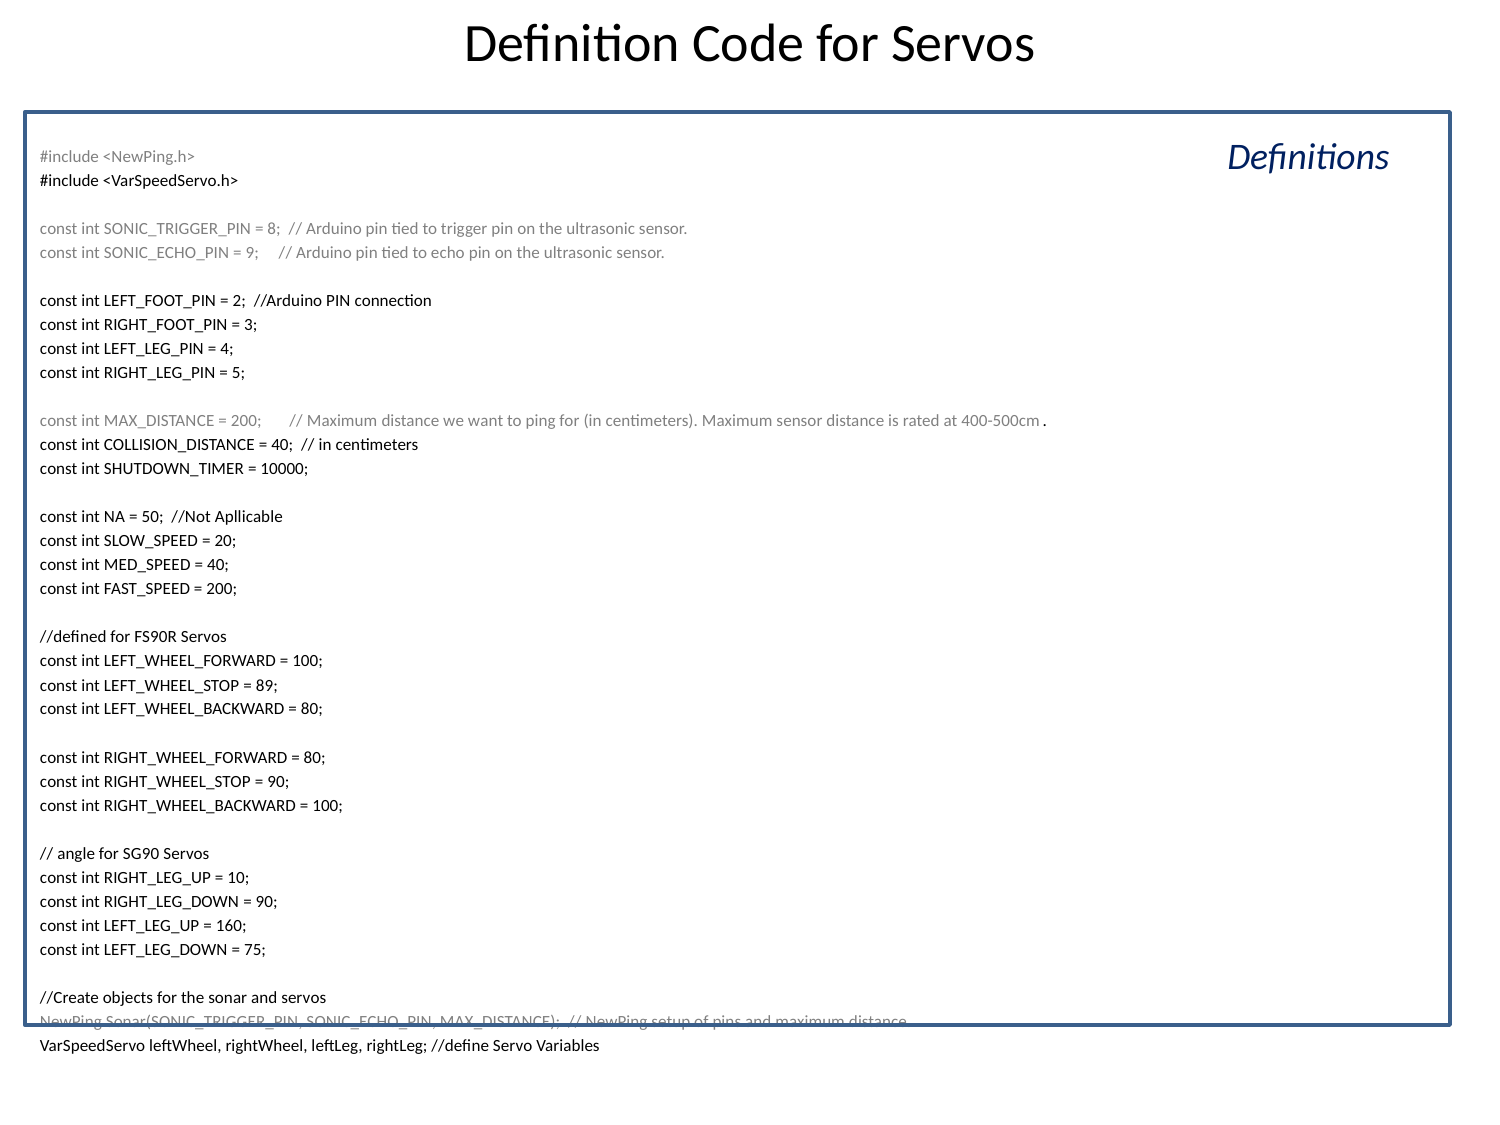

# Definition Code for Servos

Definitions
#include <NewPing.h>
#include <VarSpeedServo.h>

const int SONIC_TRIGGER_PIN = 8;  // Arduino pin tied to trigger pin on the ultrasonic sensor.
const int SONIC_ECHO_PIN = 9;     // Arduino pin tied to echo pin on the ultrasonic sensor.

const int LEFT_FOOT_PIN = 2;  //Arduino PIN connection
const int RIGHT_FOOT_PIN = 3;
const int LEFT_LEG_PIN = 4;
const int RIGHT_LEG_PIN = 5;

const int MAX_DISTANCE = 200;       // Maximum distance we want to ping for (in centimeters). Maximum sensor distance is rated at 400-500cm.
const int COLLISION_DISTANCE = 40;  // in centimeters
const int SHUTDOWN_TIMER = 10000;

const int NA = 50;  //Not Apllicable
const int SLOW_SPEED = 20;
const int MED_SPEED = 40;
const int FAST_SPEED = 200;

//defined for FS90R Servos
const int LEFT_WHEEL_FORWARD = 100;
const int LEFT_WHEEL_STOP = 89;
const int LEFT_WHEEL_BACKWARD = 80;

const int RIGHT_WHEEL_FORWARD = 80;
const int RIGHT_WHEEL_STOP = 90;
const int RIGHT_WHEEL_BACKWARD = 100;

// angle for SG90 Servos
const int RIGHT_LEG_UP = 10;
const int RIGHT_LEG_DOWN = 90;
const int LEFT_LEG_UP = 160;
const int LEFT_LEG_DOWN = 75;

//Create objects for the sonar and servos
NewPing Sonar(SONIC_TRIGGER_PIN, SONIC_ECHO_PIN, MAX_DISTANCE);  // NewPing setup of pins and maximum distance.
VarSpeedServo leftWheel, rightWheel, leftLeg, rightLeg; //define Servo Variables